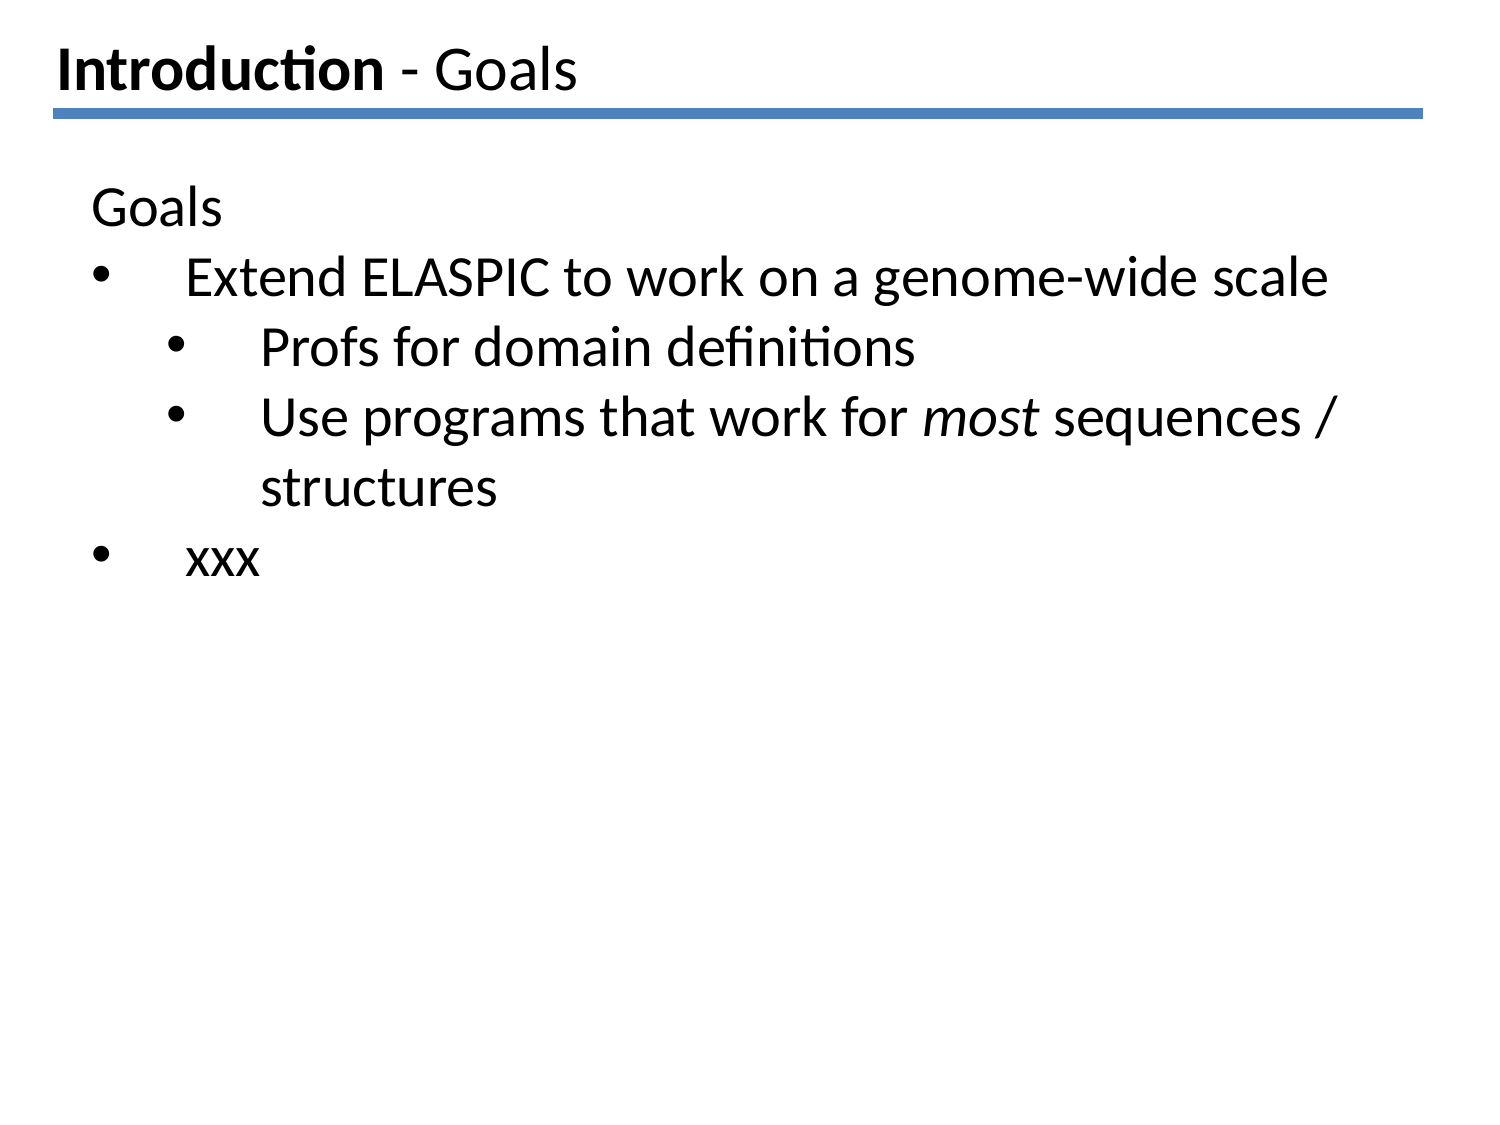

# Introduction - Goals
Goals
Extend ELASPIC to work on a genome-wide scale
Profs for domain definitions
Use programs that work for most sequences / structures
xxx